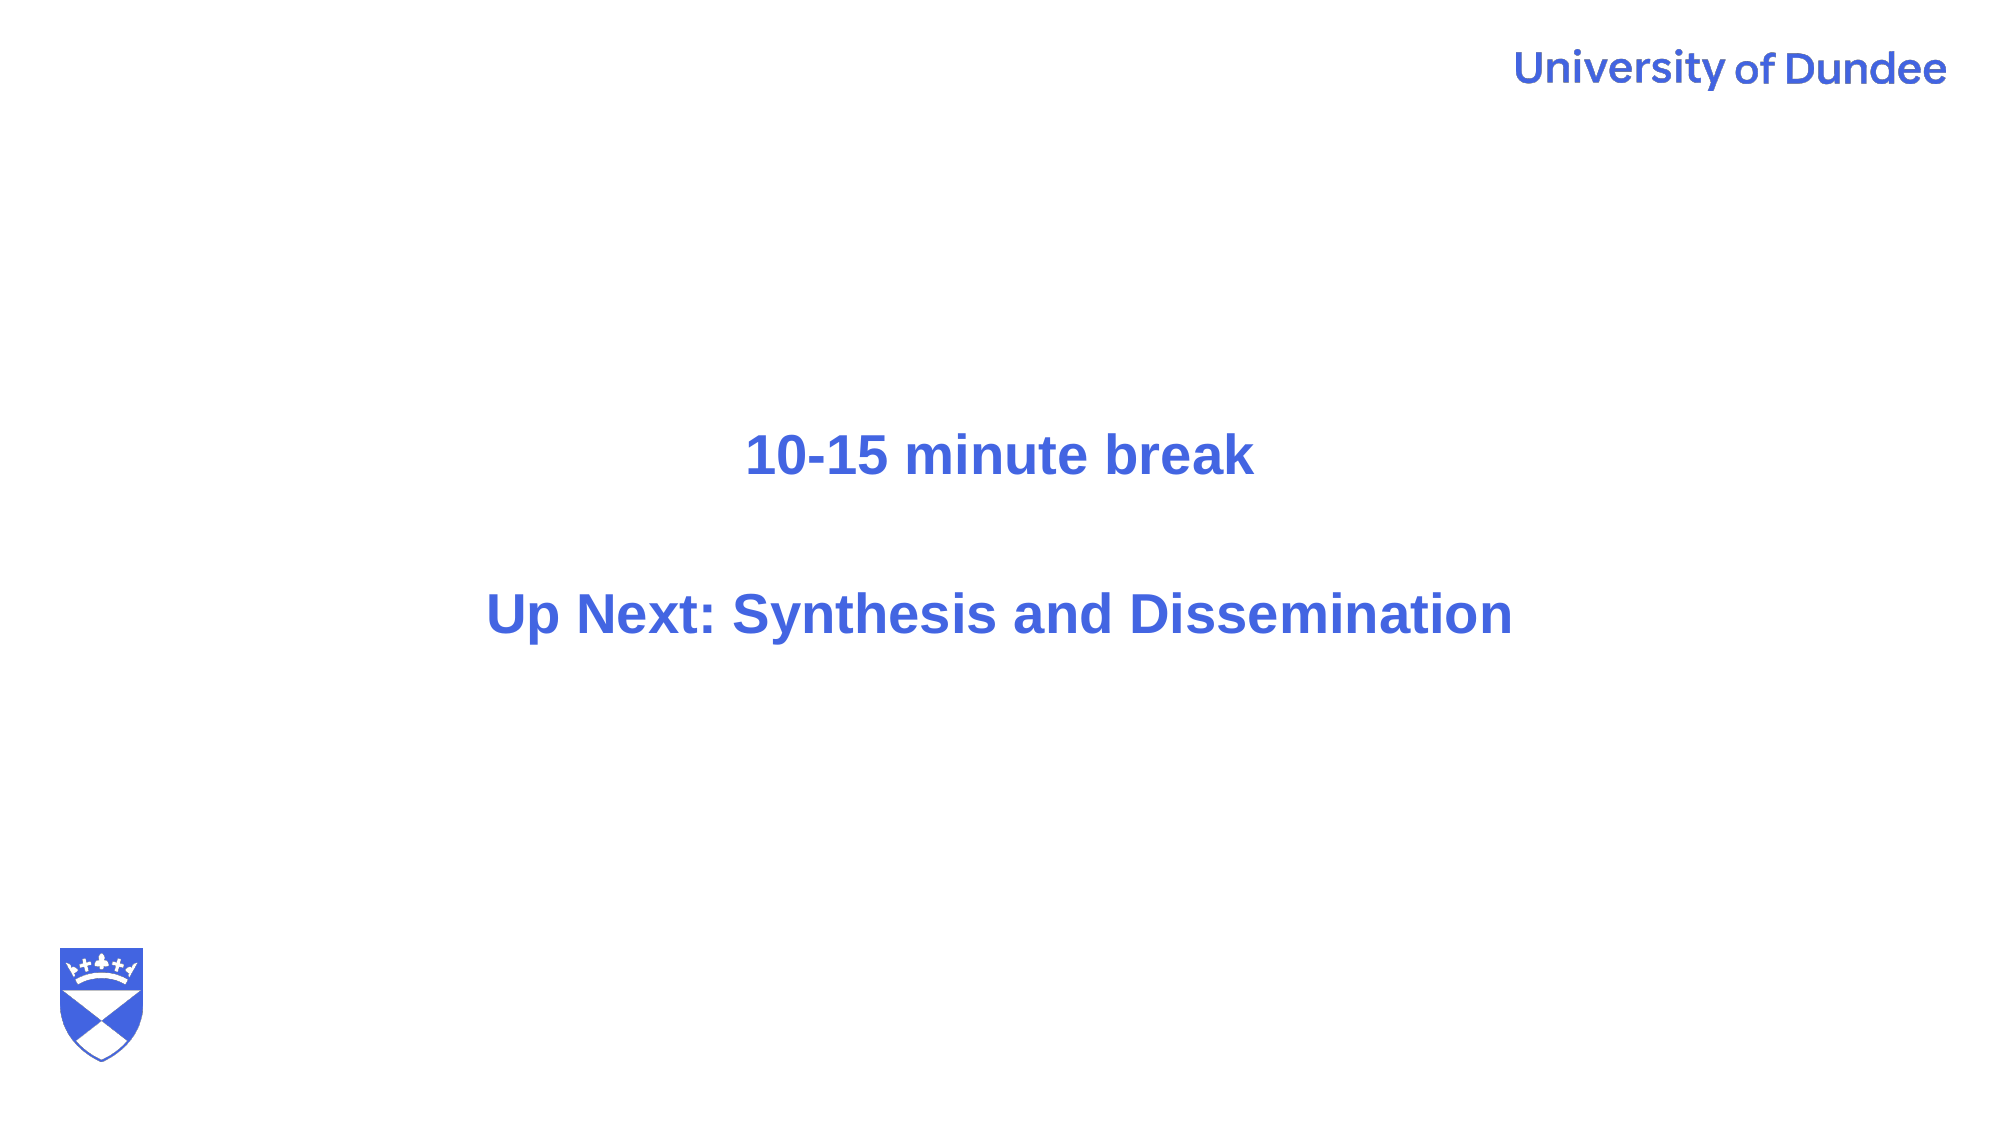

10-15 minute break

Up Next: Synthesis and Dissemination